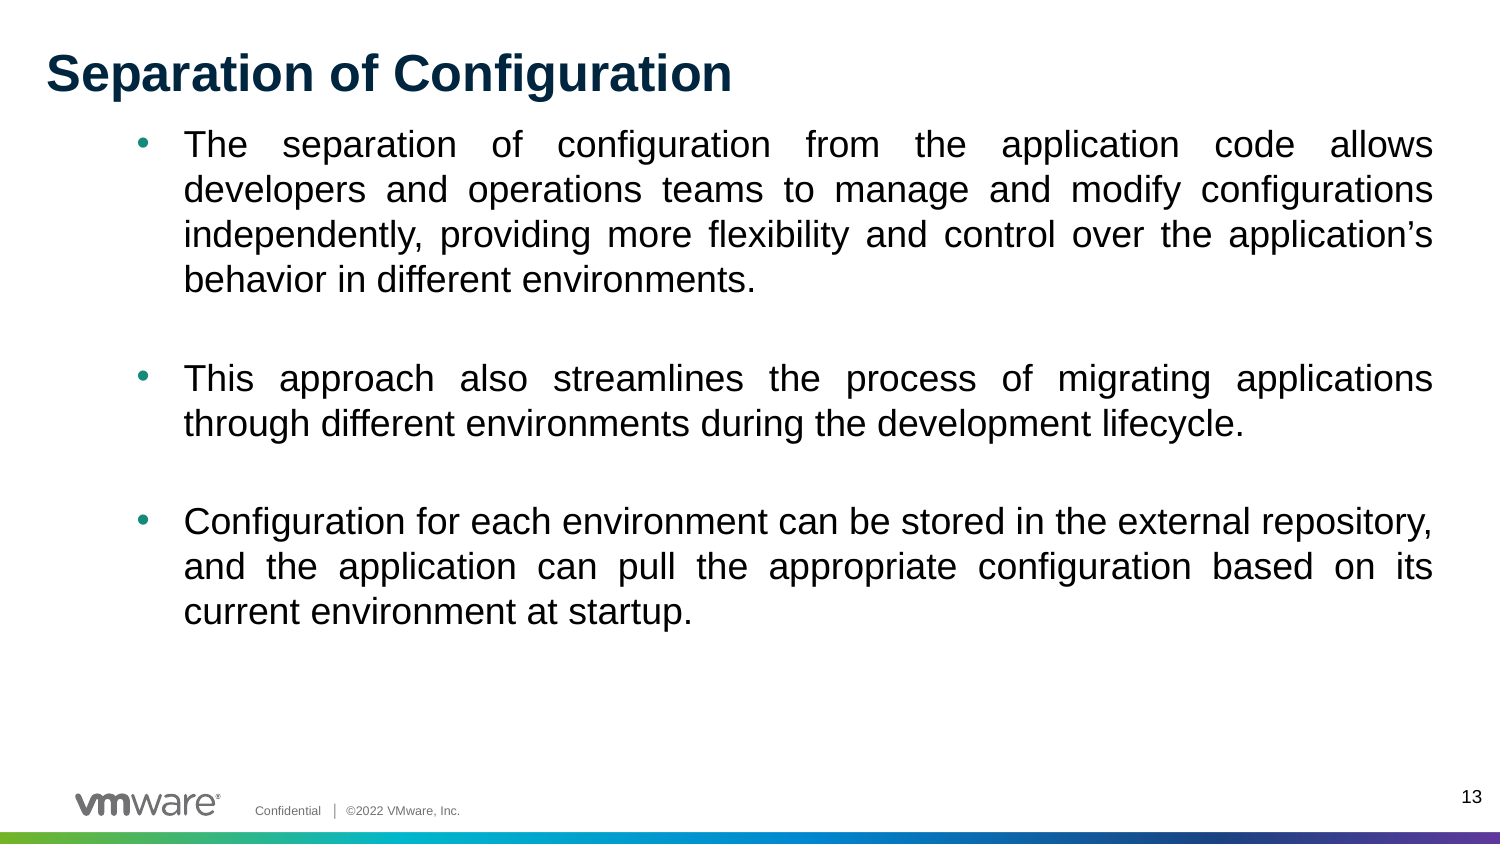

# Separation of Configuration
The separation of configuration from the application code allows developers and operations teams to manage and modify configurations independently, providing more flexibility and control over the application’s behavior in different environments.

This approach also streamlines the process of migrating applications through different environments during the development lifecycle.

Configuration for each environment can be stored in the external repository, and the application can pull the appropriate configuration based on its current environment at startup.
13